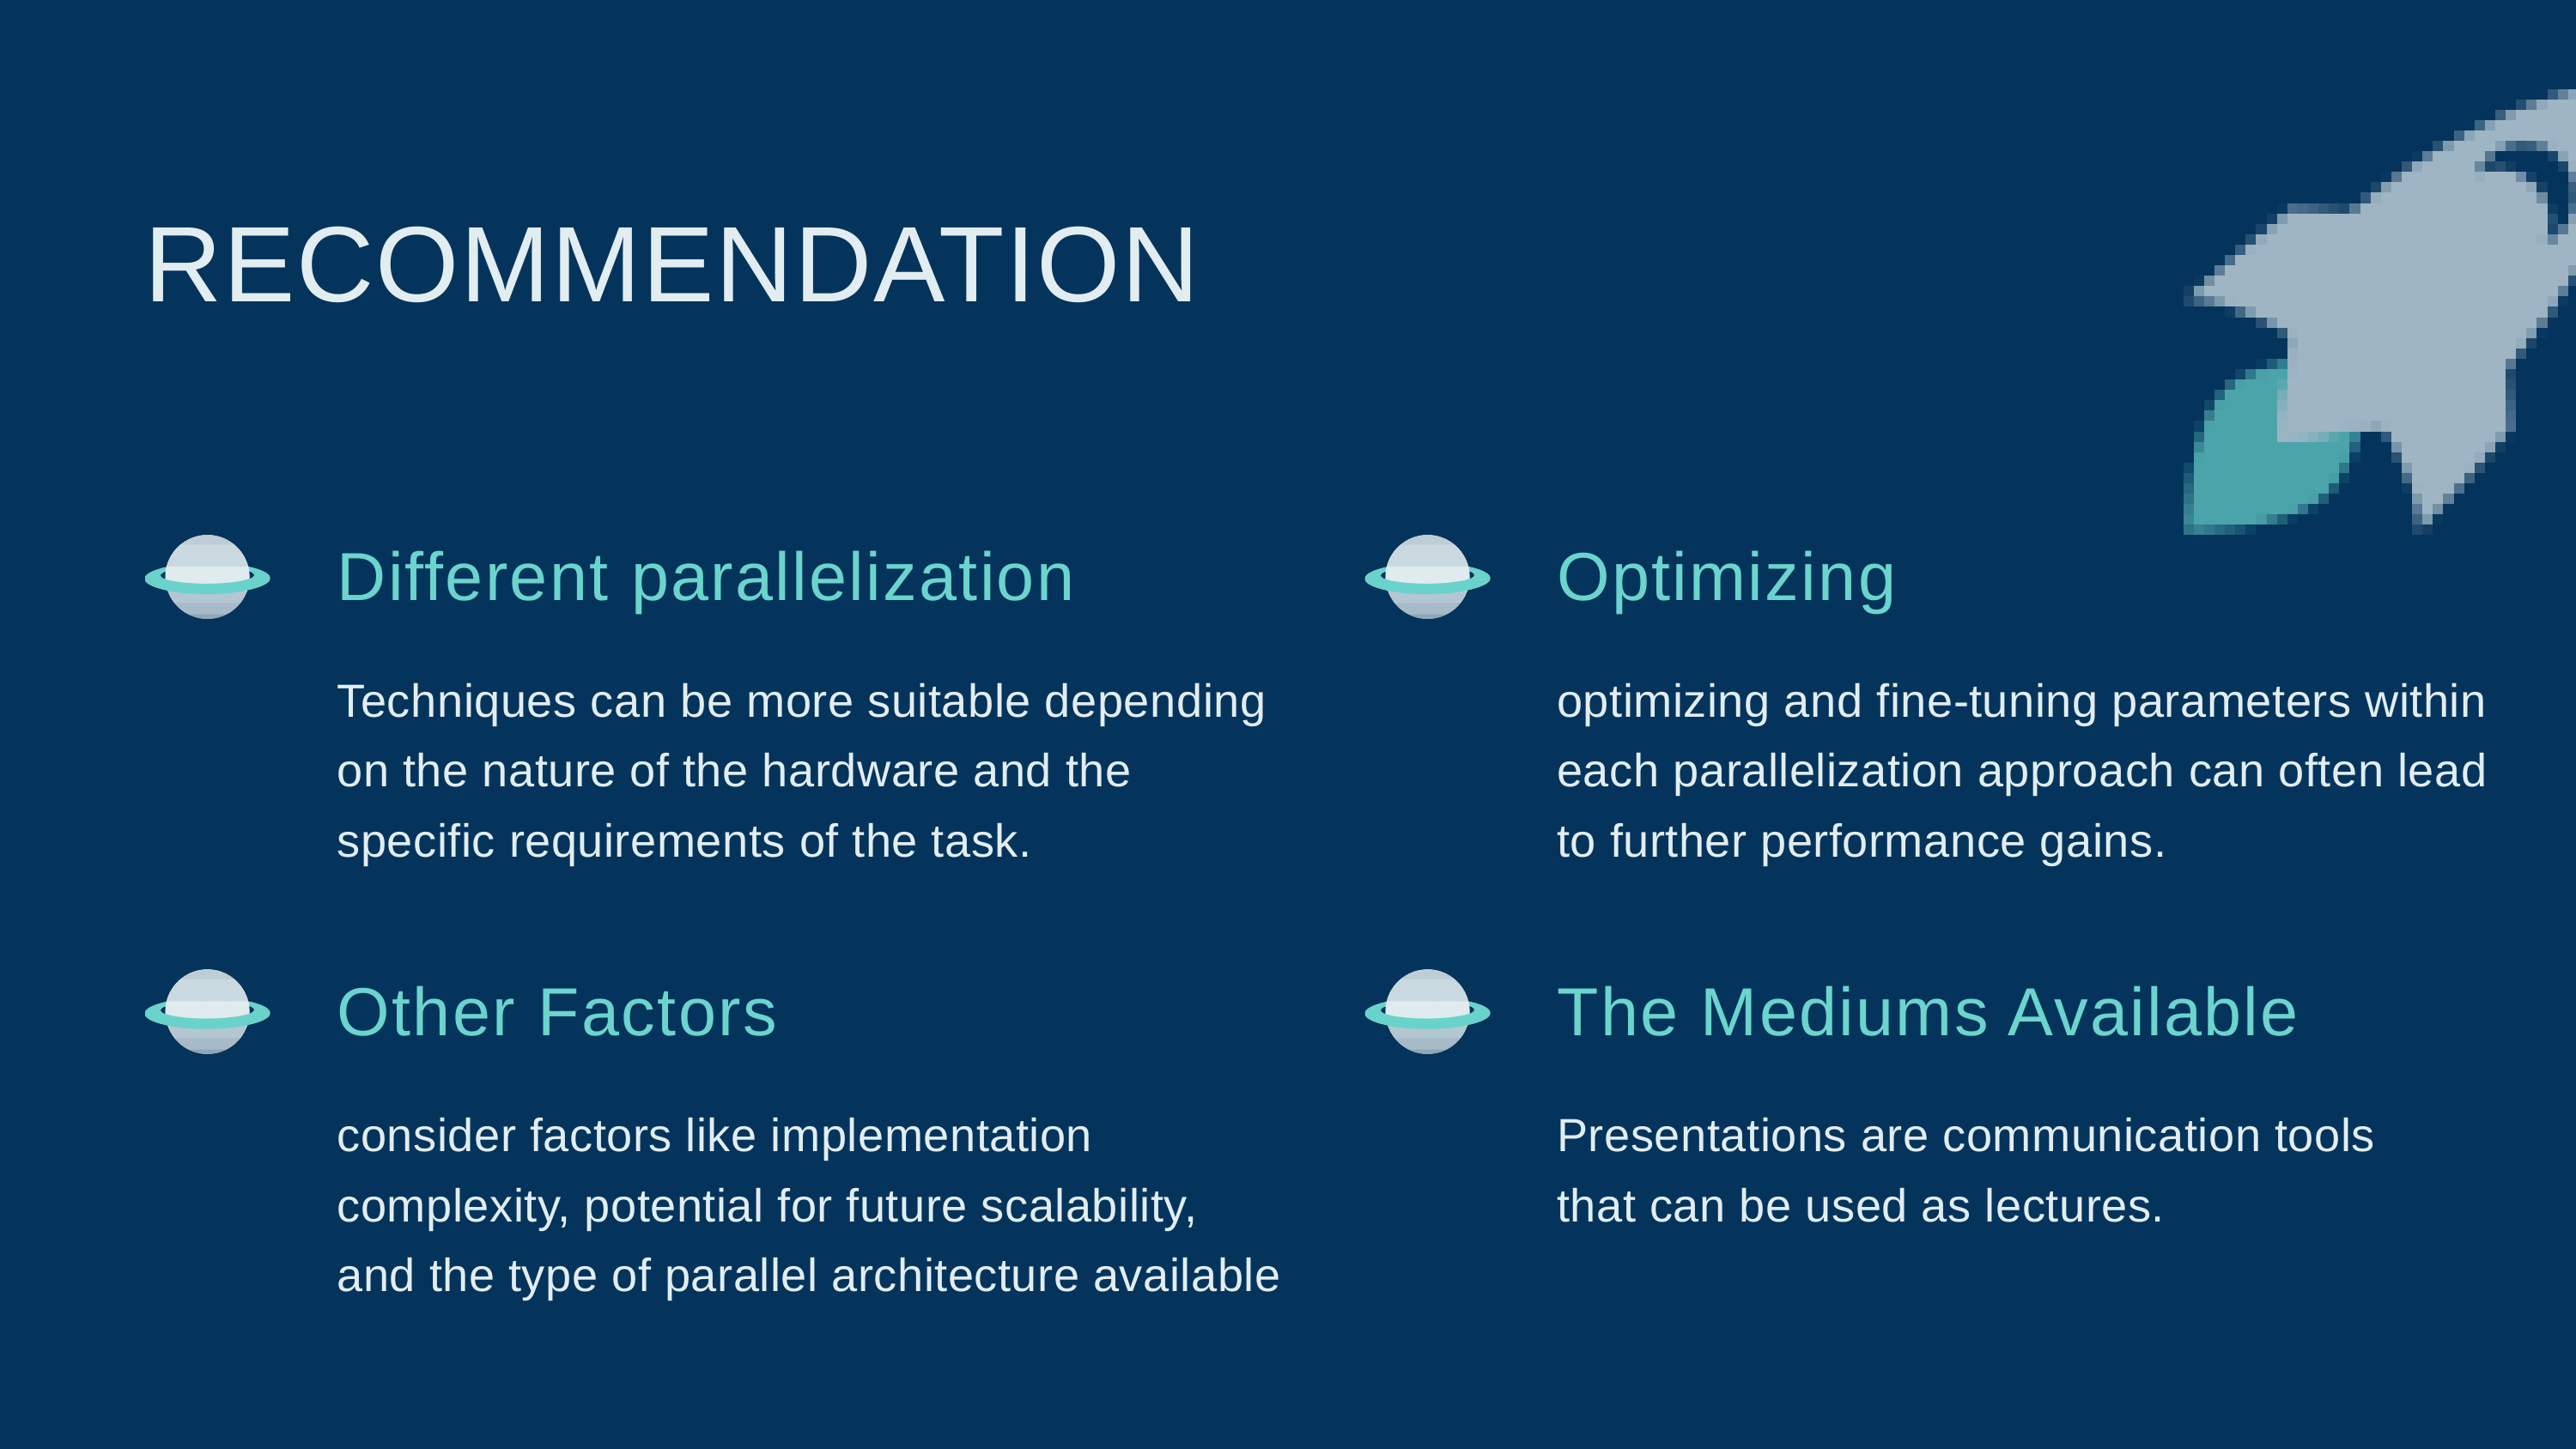

RECOMMENDATION

Different parallelization
Techniques can be more suitable depending on the nature of the hardware and the specific requirements of the task.

Optimizing
optimizing and fine-tuning parameters within each parallelization approach can often lead to further performance gains.

Other Factors
consider factors like implementation complexity, potential for future scalability, and the type of parallel architecture available

The Mediums Available
Presentations are communication tools that can be used as lectures.